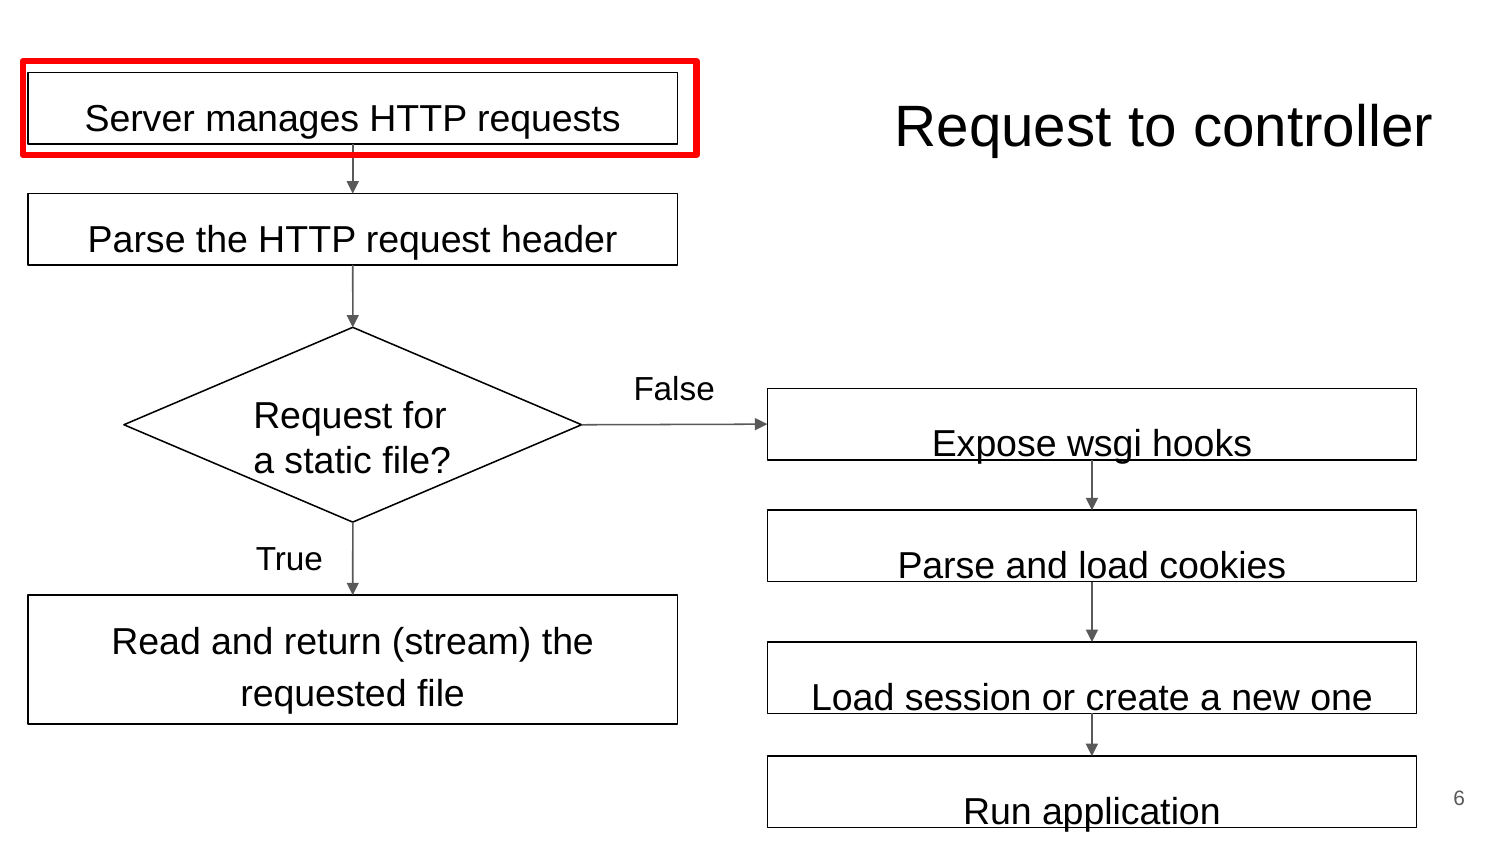

Server manages HTTP requests
# Request to controller
Parse the HTTP request header

Request for a static file?
False
Expose wsgi hooks

Parse and load cookies

True
Read and return (stream) the requested file
Load session or create a new one

Run application
6